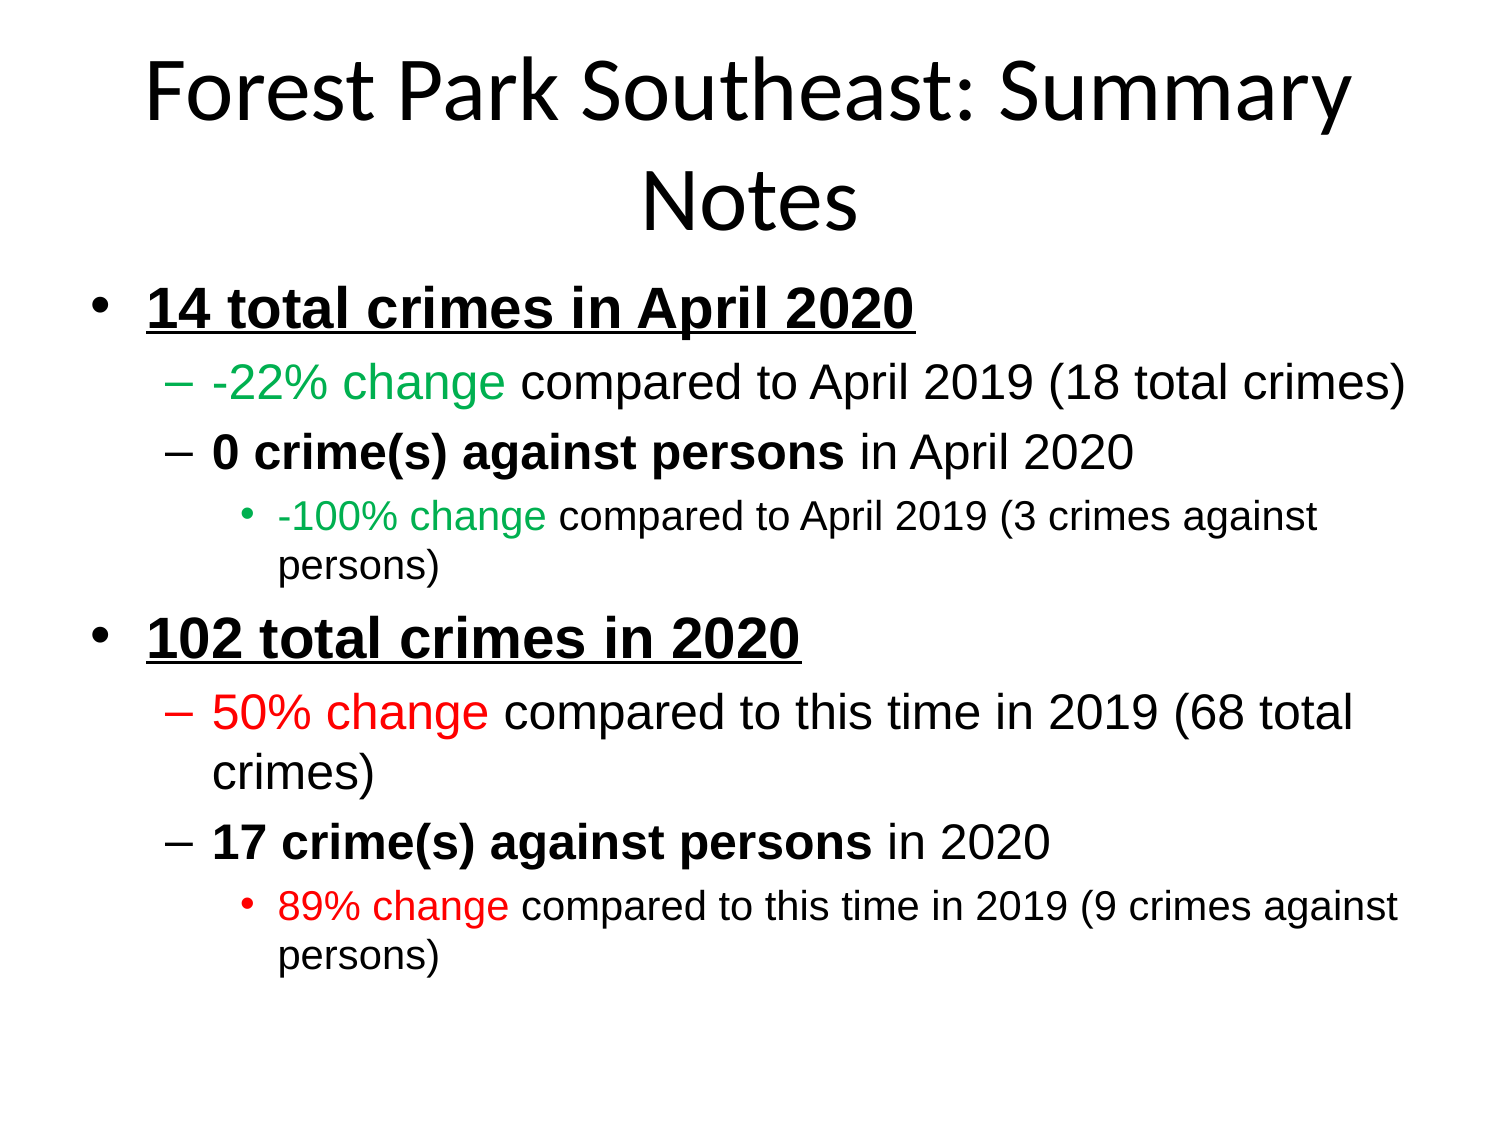

# Forest Park Southeast: Summary Notes
14 total crimes in April 2020
-22% change compared to April 2019 (18 total crimes)
0 crime(s) against persons in April 2020
-100% change compared to April 2019 (3 crimes against persons)
102 total crimes in 2020
50% change compared to this time in 2019 (68 total crimes)
17 crime(s) against persons in 2020
89% change compared to this time in 2019 (9 crimes against persons)